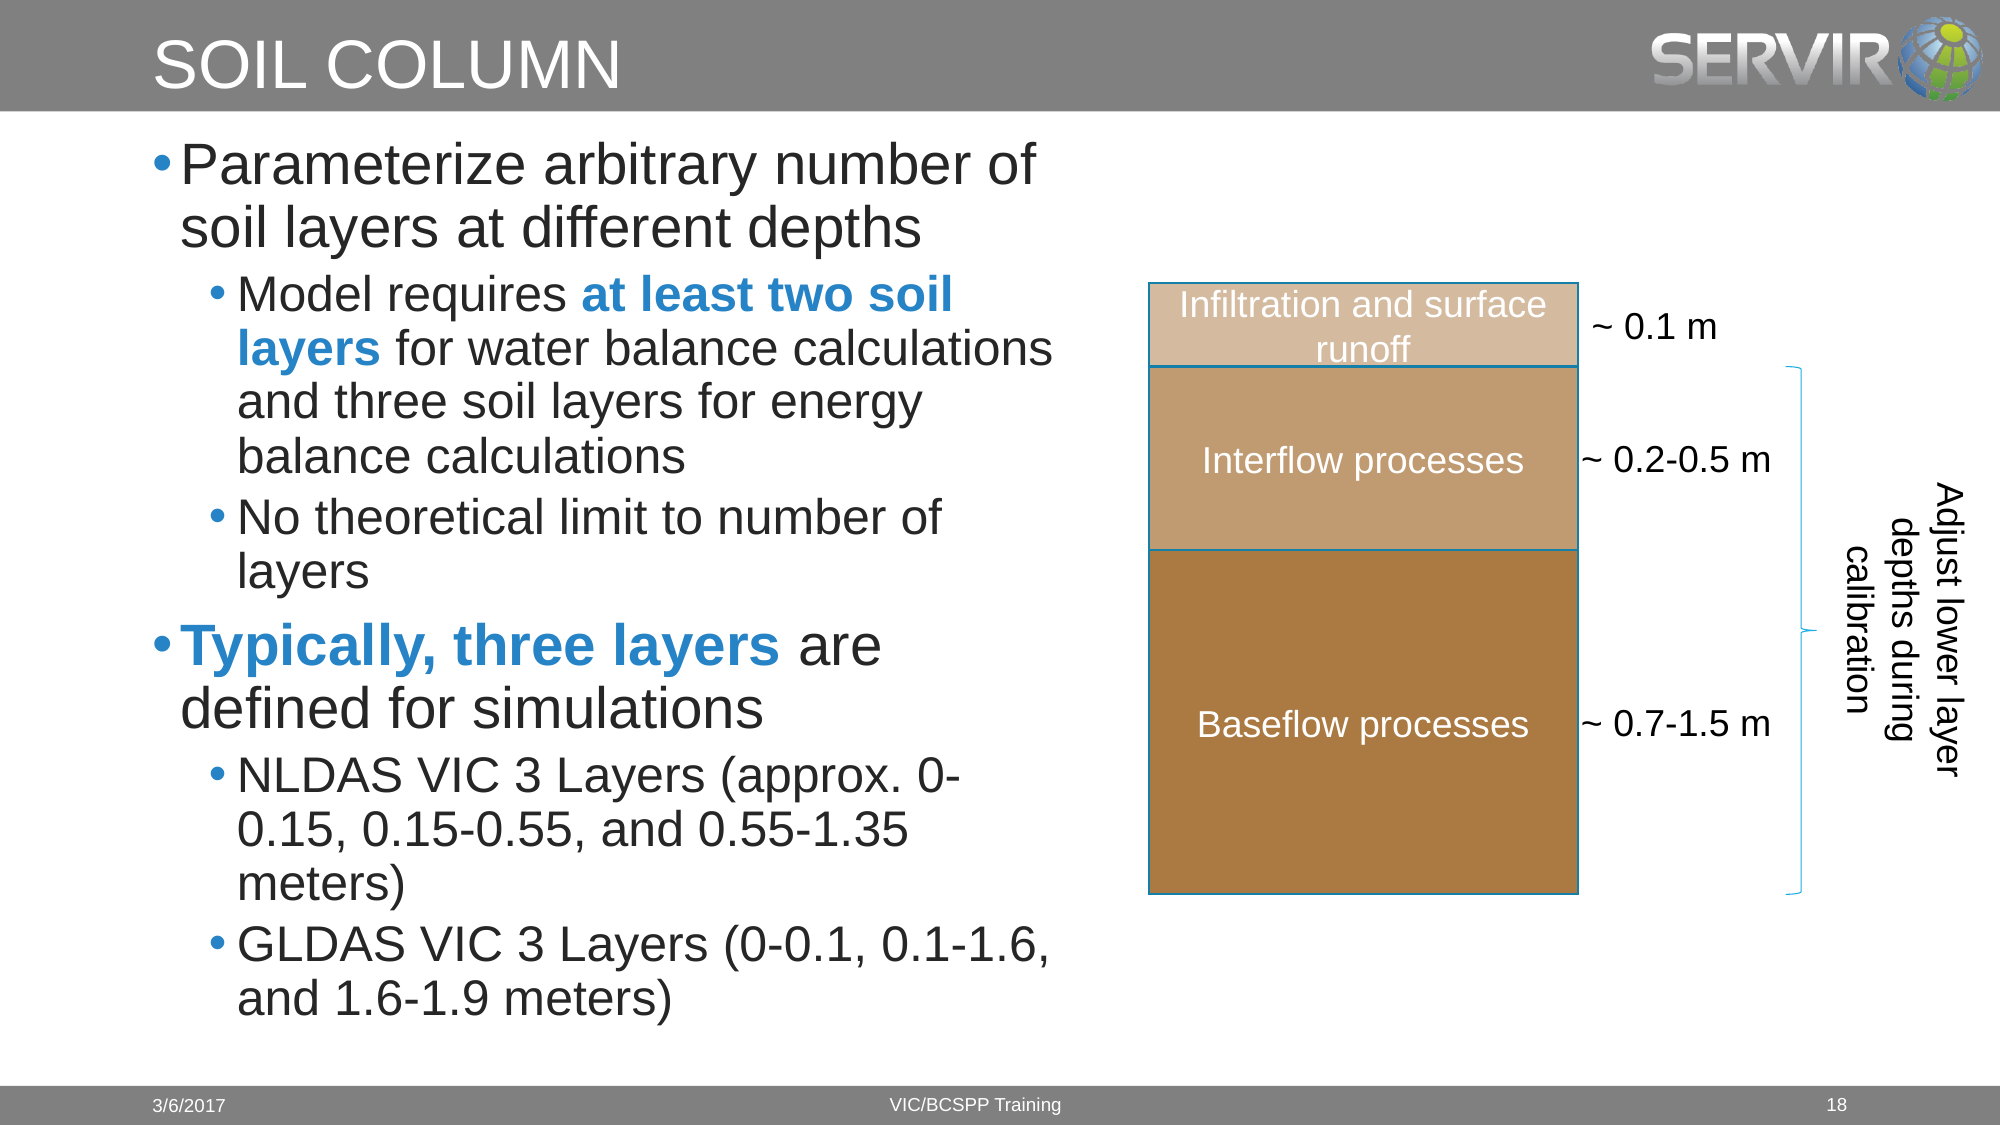

# SOIL COLUMN
Parameterize arbitrary number of soil layers at different depths
Model requires at least two soil layers for water balance calculations and three soil layers for energy balance calculations
No theoretical limit to number of layers
Typically, three layers are defined for simulations
NLDAS VIC 3 Layers (approx. 0-0.15, 0.15-0.55, and 0.55-1.35 meters)
GLDAS VIC 3 Layers (0-0.1, 0.1-1.6, and 1.6-1.9 meters)
Infiltration and surface runoff
~ 0.1 m
Interflow processes
~ 0.2-0.5 m
Baseflow processes
~ 0.7-1.5 m

Adjust lower layer depths during calibration
VIC/BCSPP Training
18